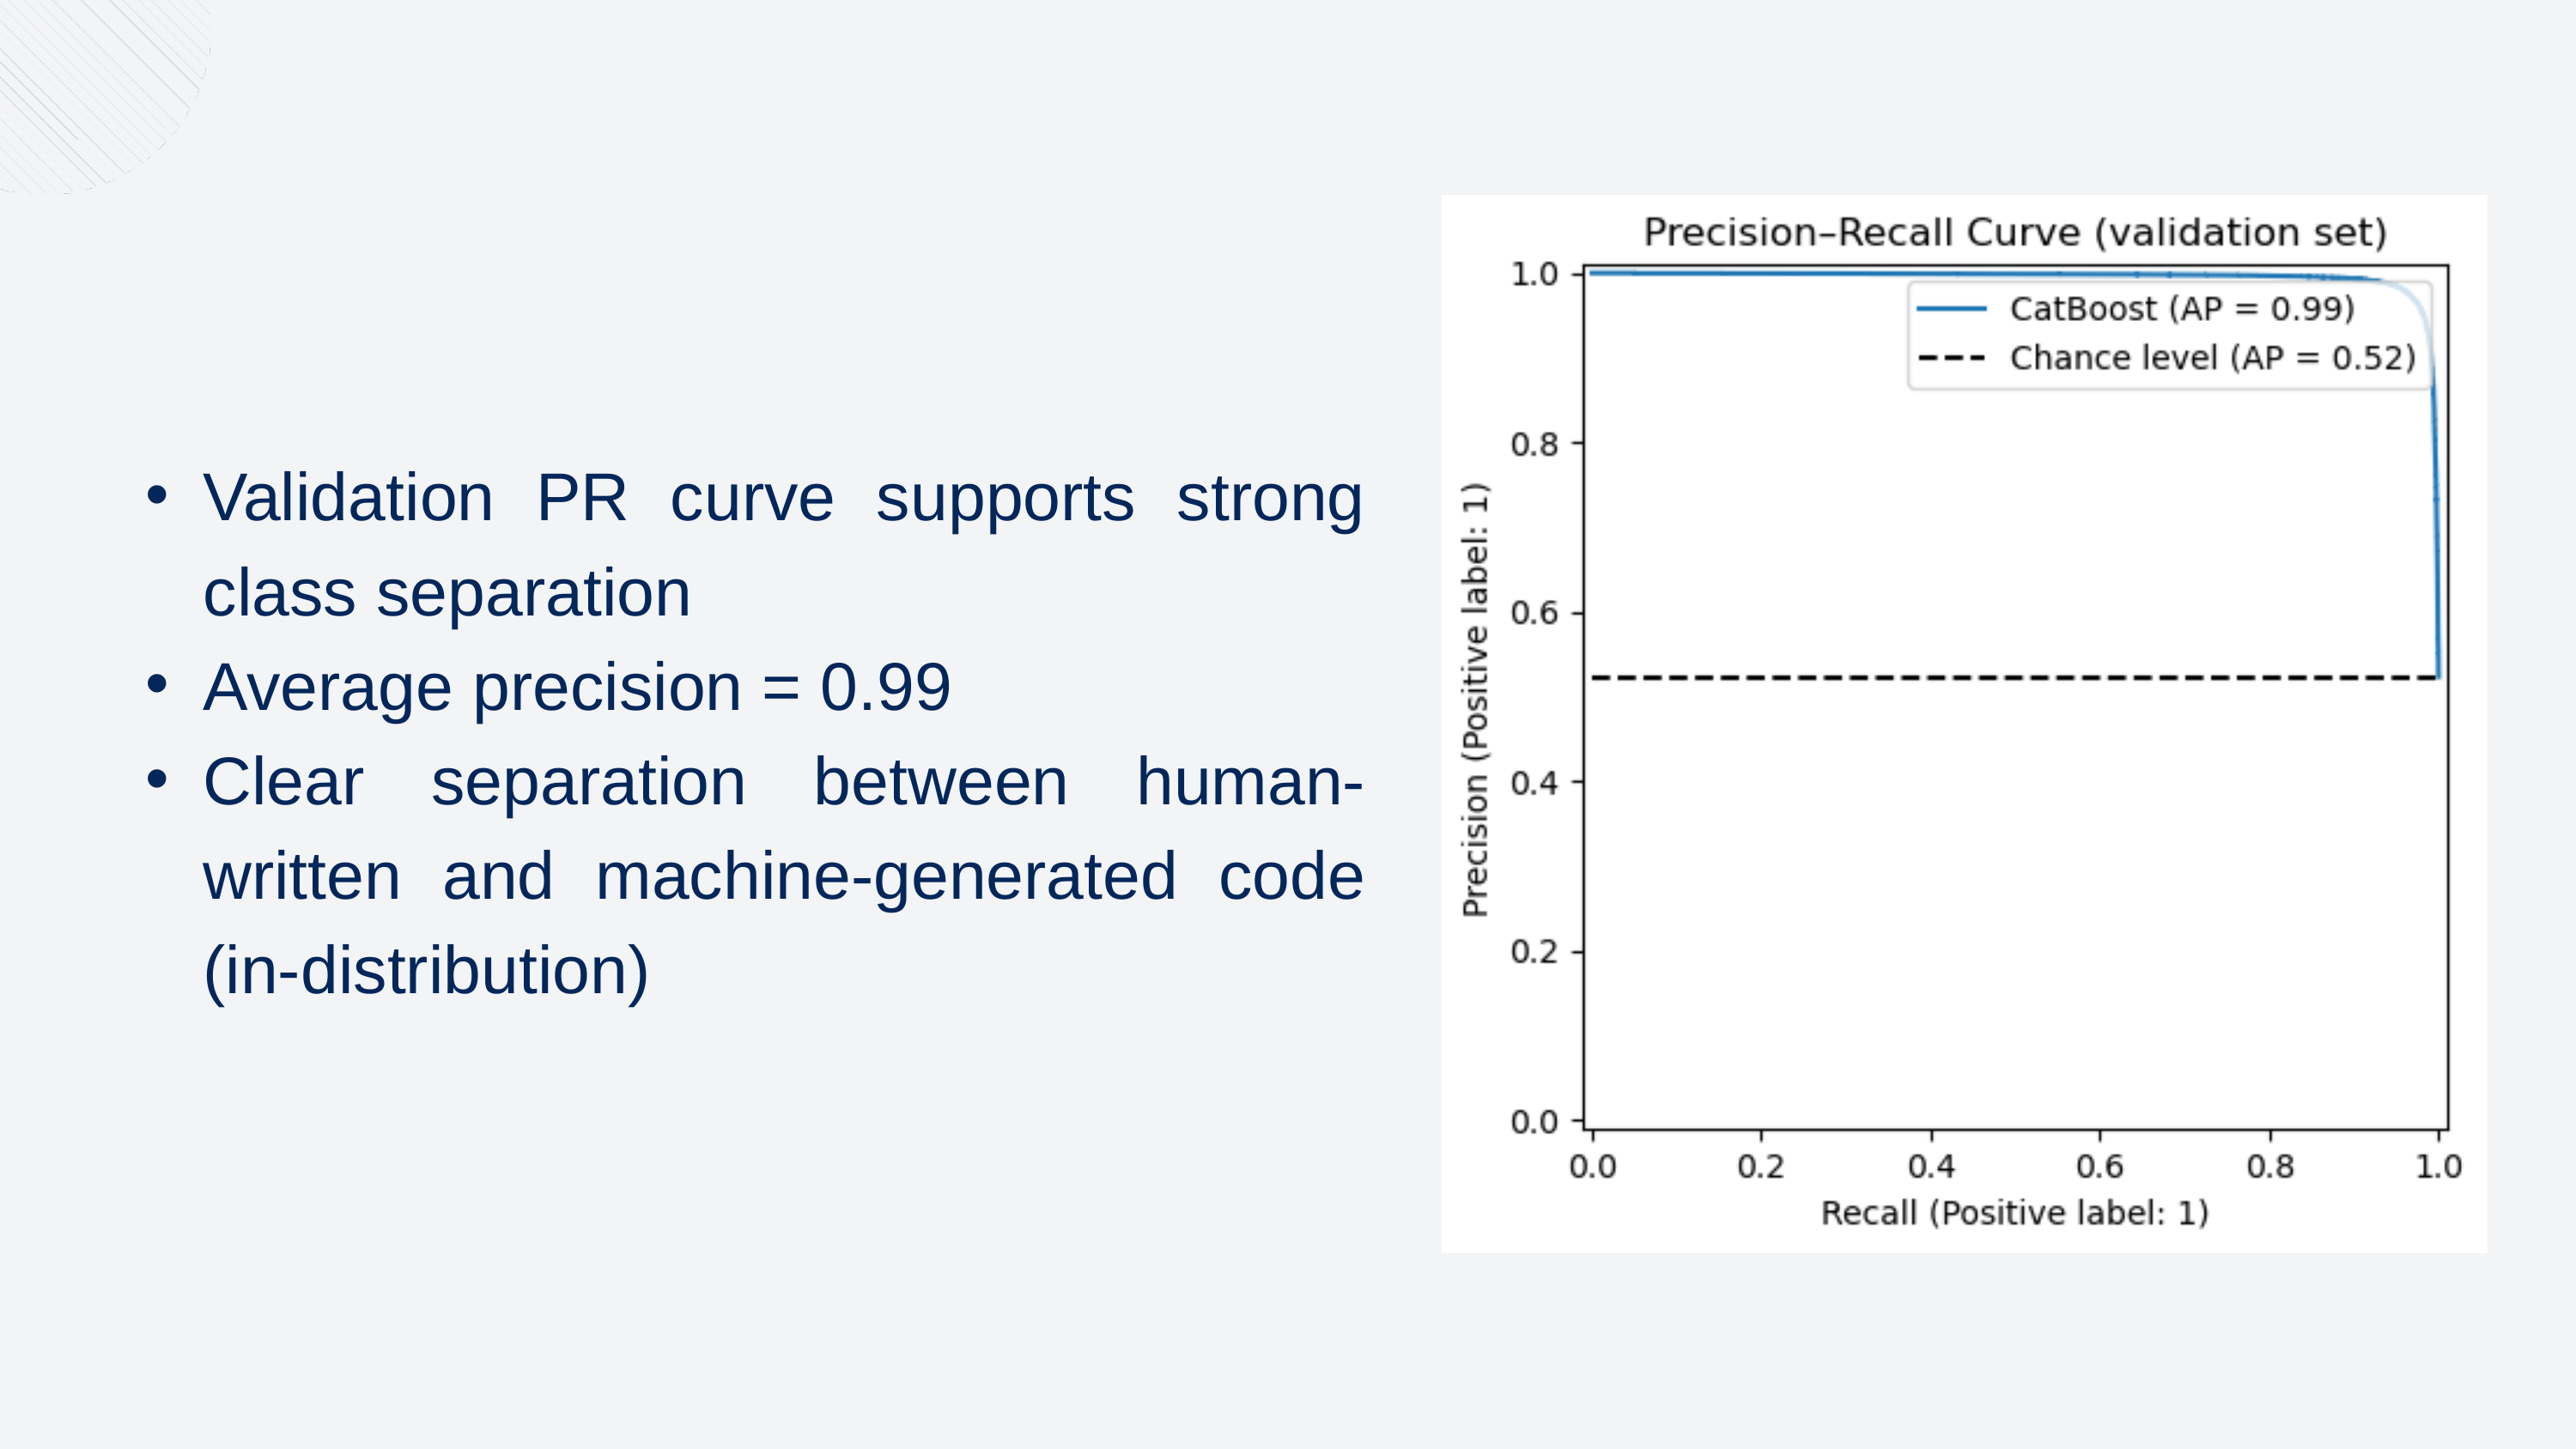

Validation PR curve supports strong class separation
Average precision = 0.99
Clear separation between human-written and machine-generated code (in-distribution)